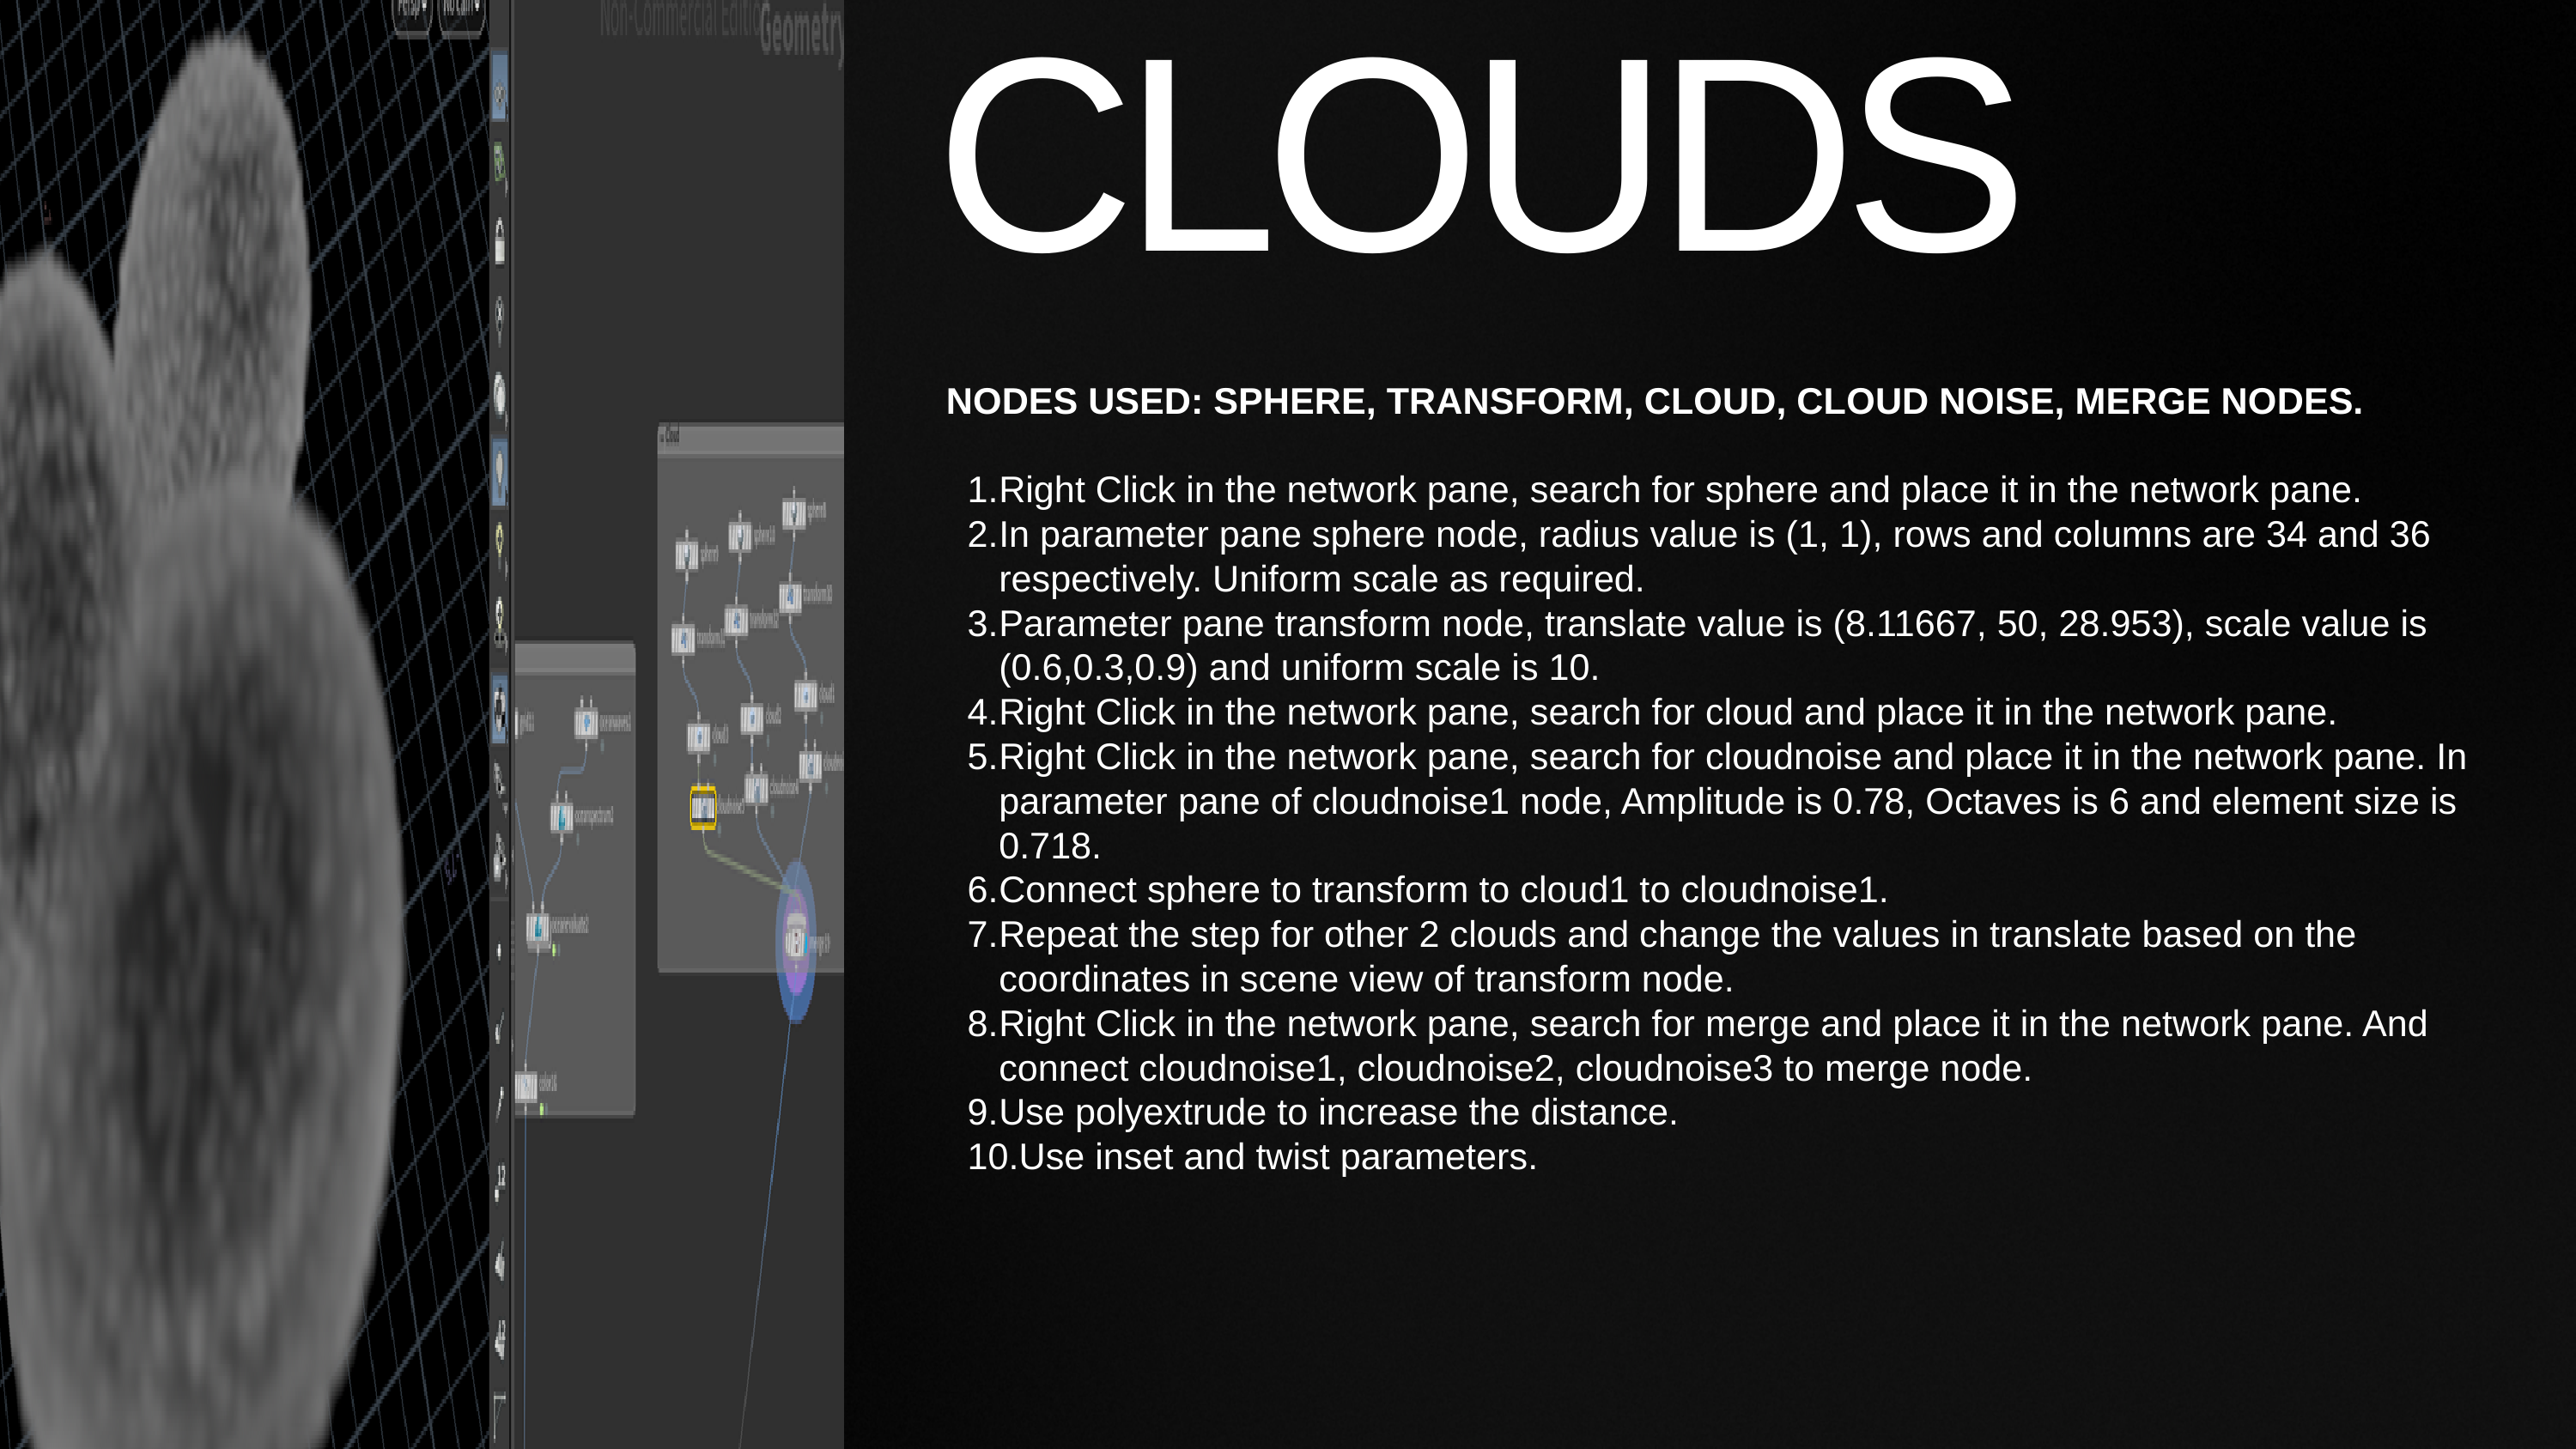

CLOUDS
 NODES USED: SPHERE, TRANSFORM, CLOUD, CLOUD NOISE, MERGE NODES.

Right Click in the network pane, search for sphere and place it in the network pane.
In parameter pane sphere node, radius value is (1, 1), rows and columns are 34 and 36 respectively. Uniform scale as required.
Parameter pane transform node, translate value is (8.11667, 50, 28.953), scale value is (0.6,0.3,0.9) and uniform scale is 10.
Right Click in the network pane, search for cloud and place it in the network pane.
Right Click in the network pane, search for cloudnoise and place it in the network pane. In parameter pane of cloudnoise1 node, Amplitude is 0.78, Octaves is 6 and element size is 0.718.
Connect sphere to transform to cloud1 to cloudnoise1.
Repeat the step for other 2 clouds and change the values in translate based on the coordinates in scene view of transform node.
Right Click in the network pane, search for merge and place it in the network pane. And connect cloudnoise1, cloudnoise2, cloudnoise3 to merge node.
Use polyextrude to increase the distance.
Use inset and twist parameters.